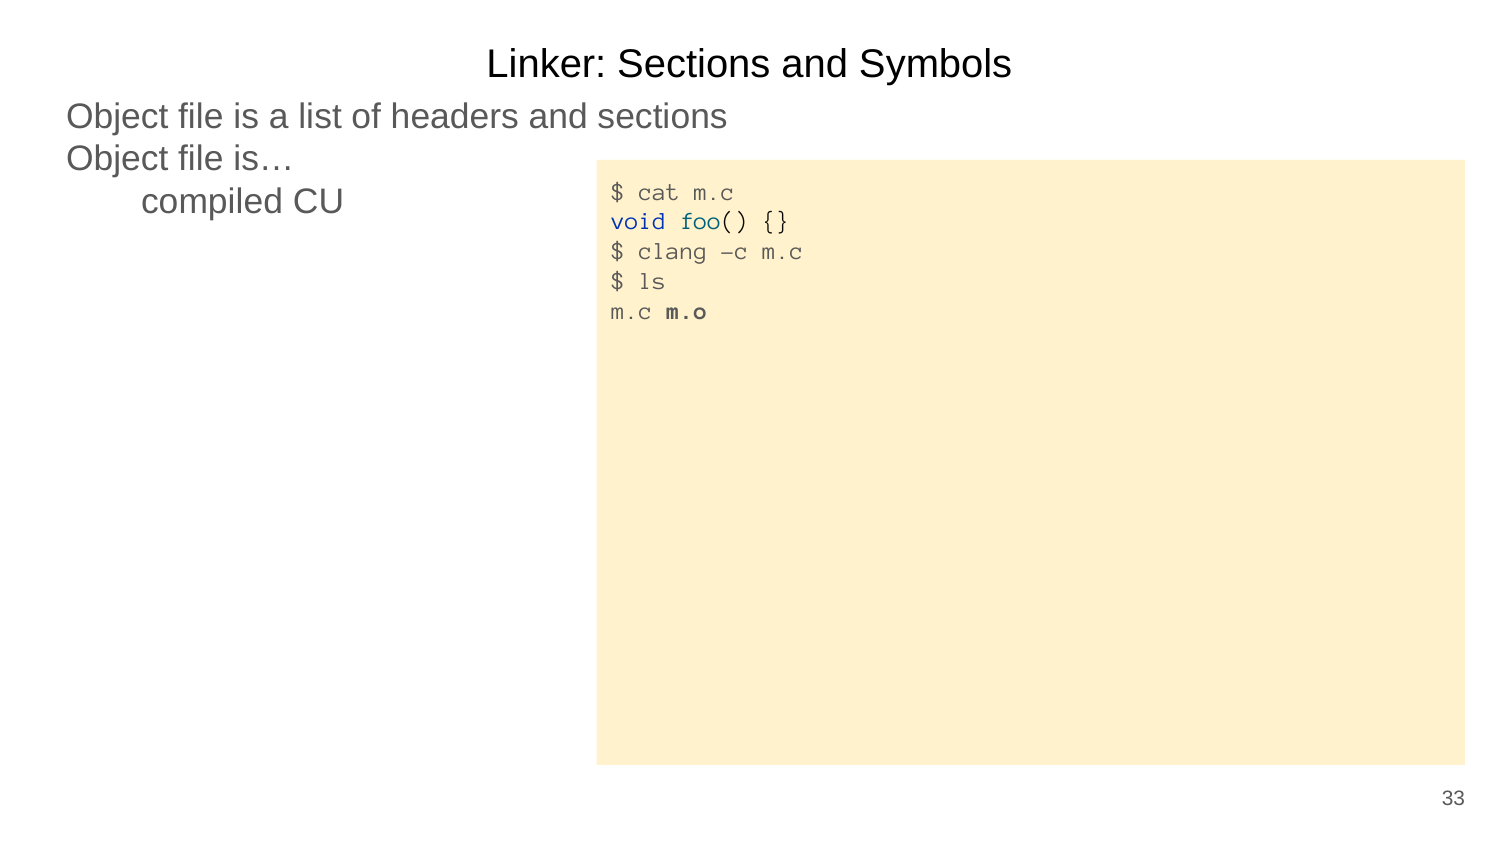

Linker: Sections and Symbols
Object file is a list of headers and sections
Object file is…
compiled CU

$ cat m.c
void foo() {}
$ clang -c m.c
$ ls
m.c m.o

33